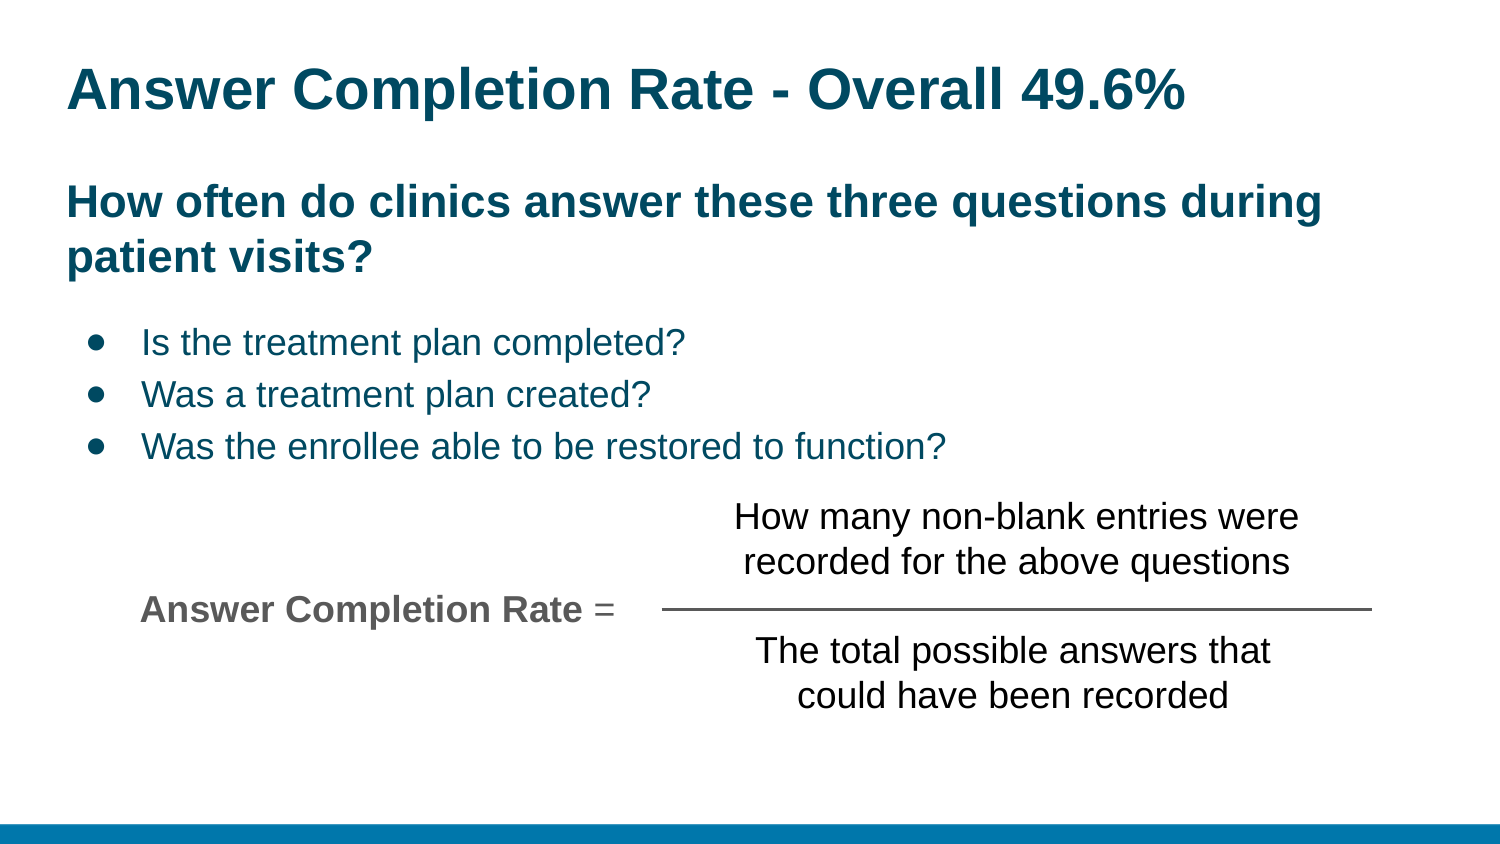

# Answer Completion Rate - Overall 49.6%
How often do clinics answer these three questions during patient visits?

Is the treatment plan completed?
Was a treatment plan created?
Was the enrollee able to be restored to function?

       Answer Completion Rate =
How many non-blank entries were recorded for the above questions
The total possible answers that could have been recorded